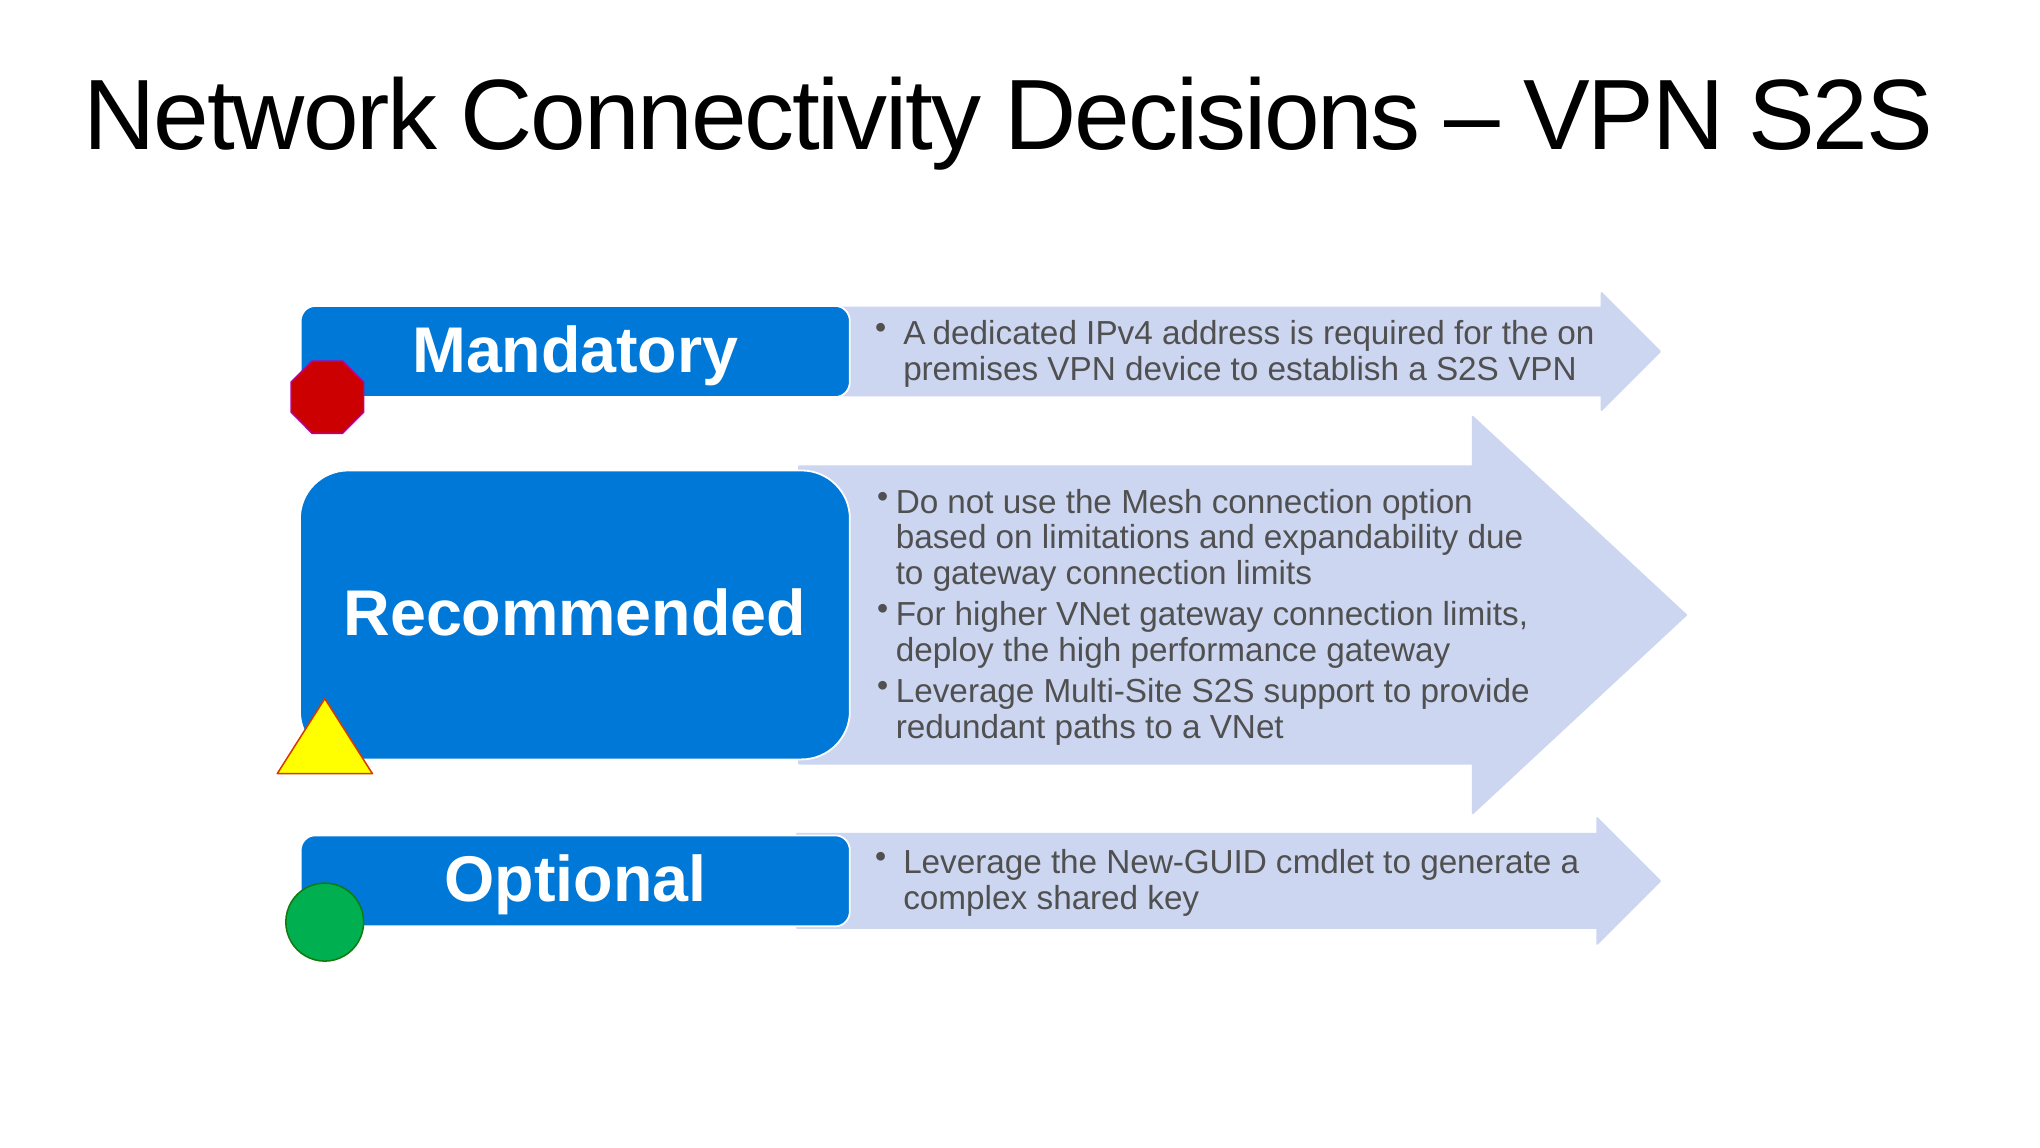

# Network Connectivity Decisions – VPN S2S
A dedicated IPv4 address is required for the on premises VPN device to establish a S2S VPN
Mandatory

Do not use the Mesh connection option based on limitations and expandability due to gateway connection limits
For higher VNet gateway connection limits, deploy the high performance gateway
Leverage Multi-Site S2S support to provide redundant paths to a VNet
Recommended

Leverage the New-GUID cmdlet to generate a complex shared key
Optional